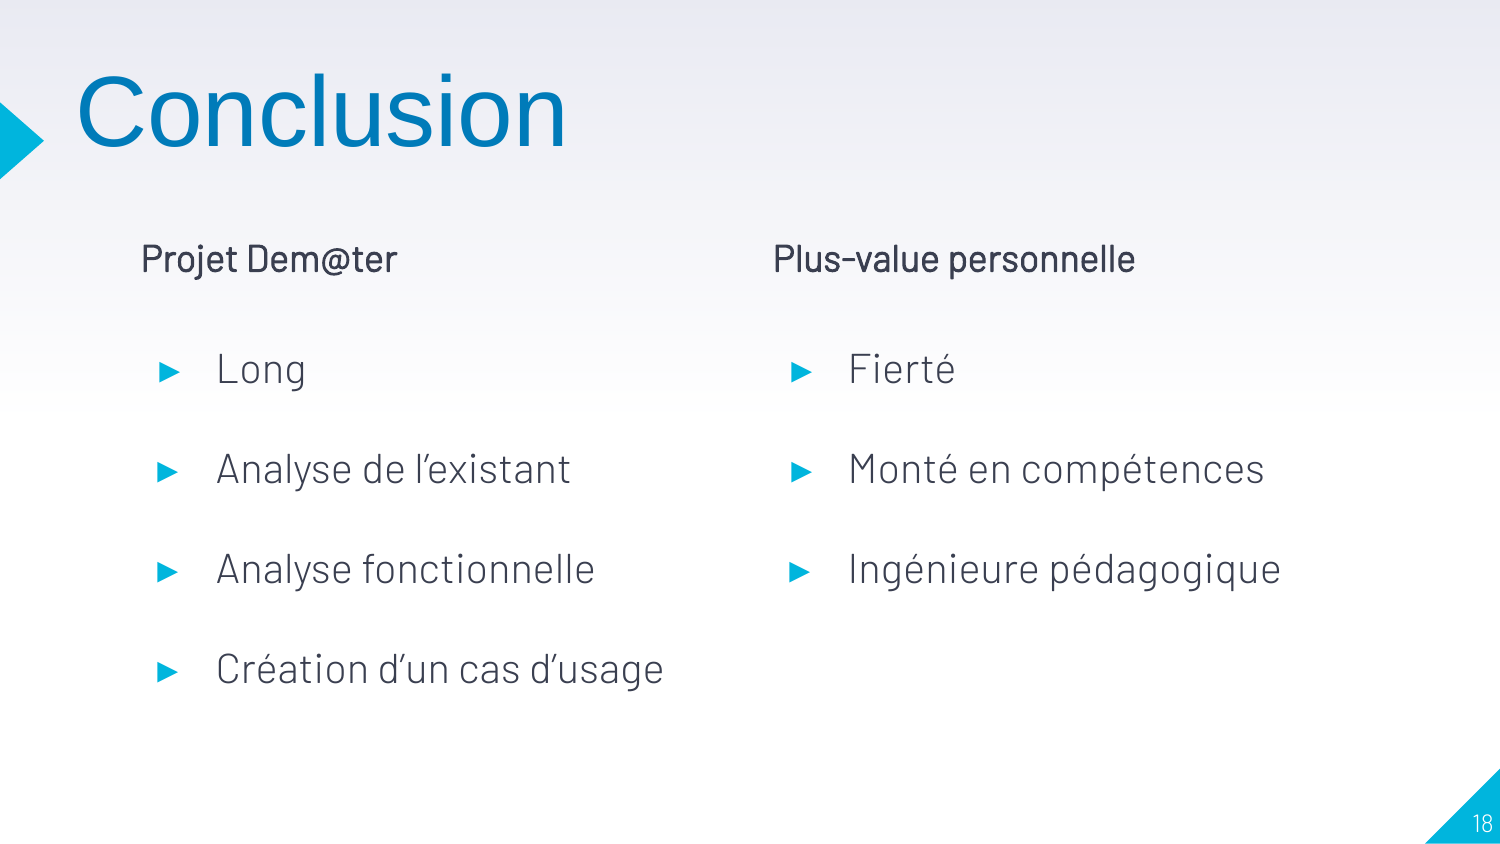

# Conclusion
Projet Dem@ter
Long
Analyse de l’existant
Analyse fonctionnelle
Création d’un cas d’usage

Plus-value personnelle
Fierté
Monté en compétences
Ingénieure pédagogique

18